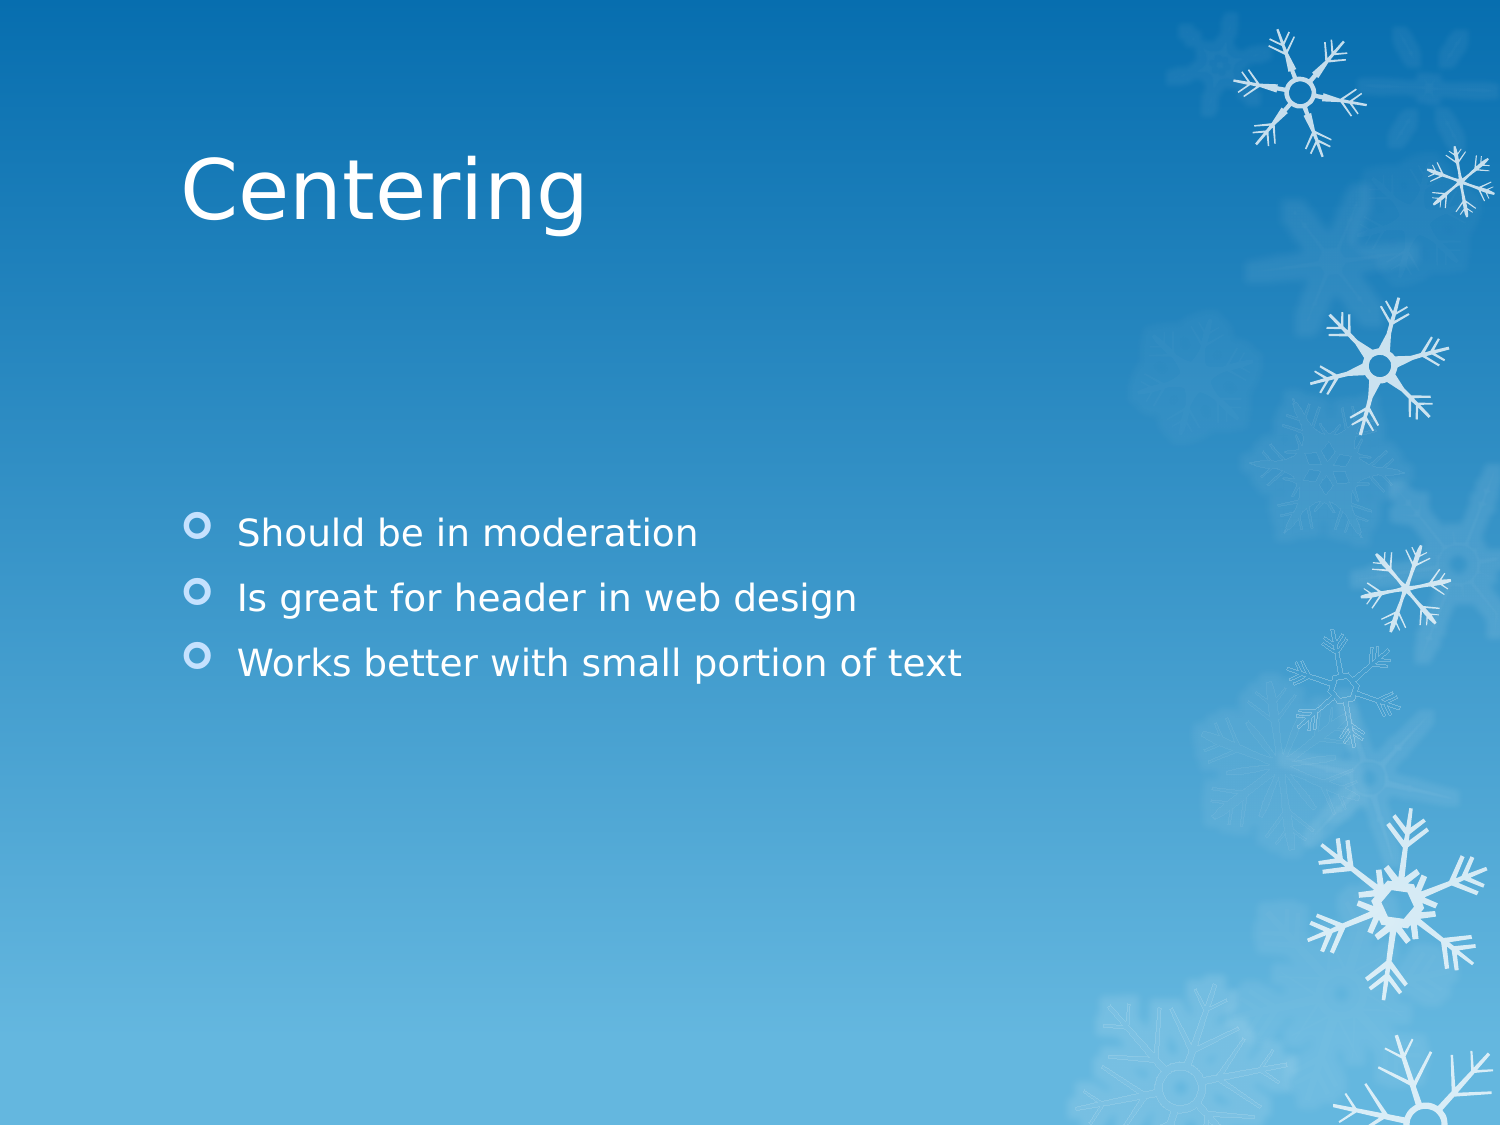

# Centering
Should be in moderation
Is great for header in web design
Works better with small portion of text